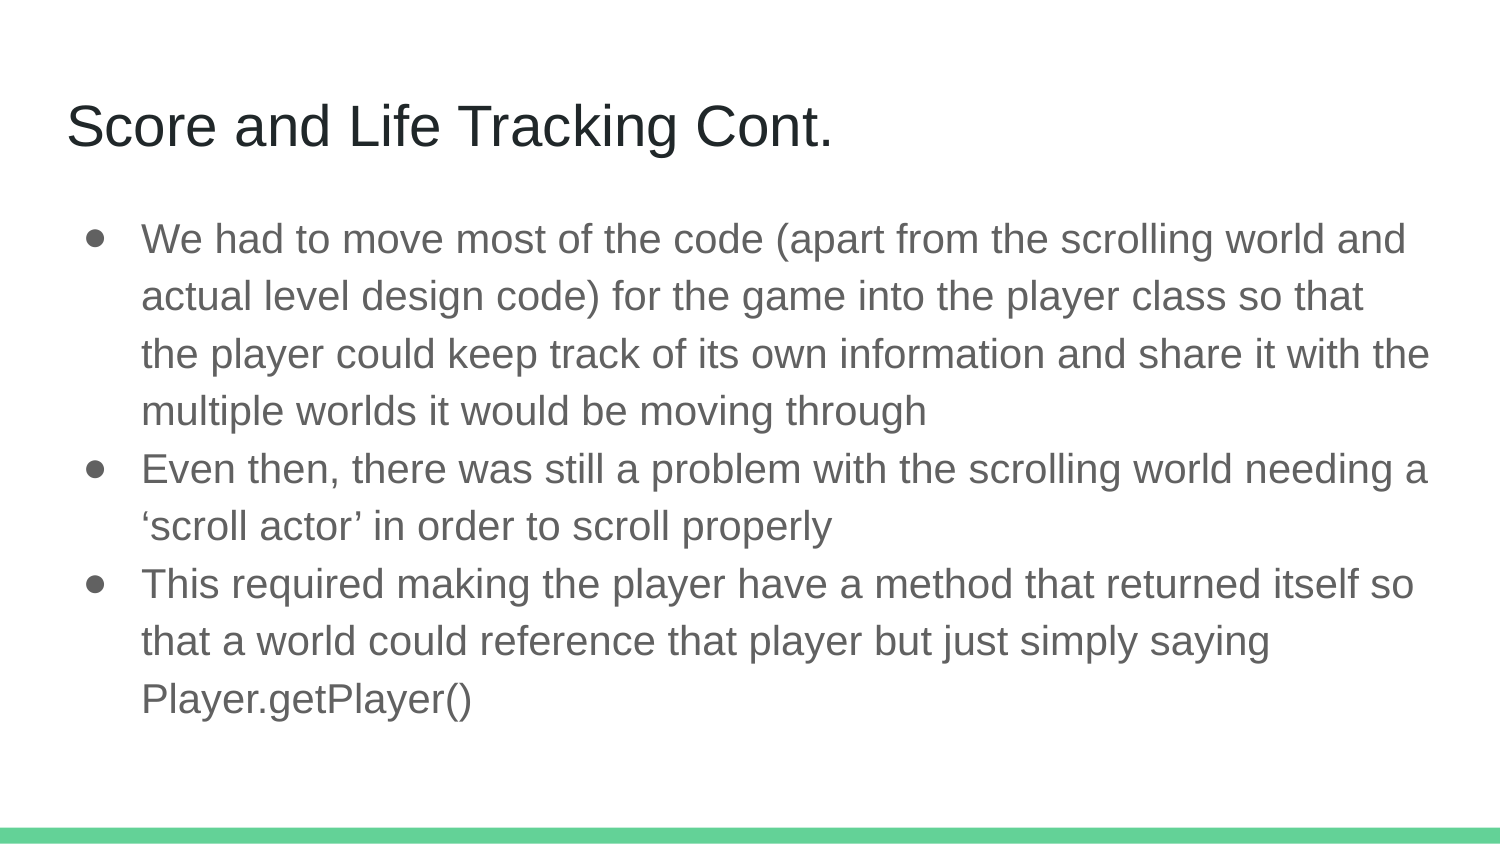

# Score and Life Tracking Cont.
We had to move most of the code (apart from the scrolling world and actual level design code) for the game into the player class so that the player could keep track of its own information and share it with the multiple worlds it would be moving through
Even then, there was still a problem with the scrolling world needing a ‘scroll actor’ in order to scroll properly
This required making the player have a method that returned itself so that a world could reference that player but just simply saying Player.getPlayer()